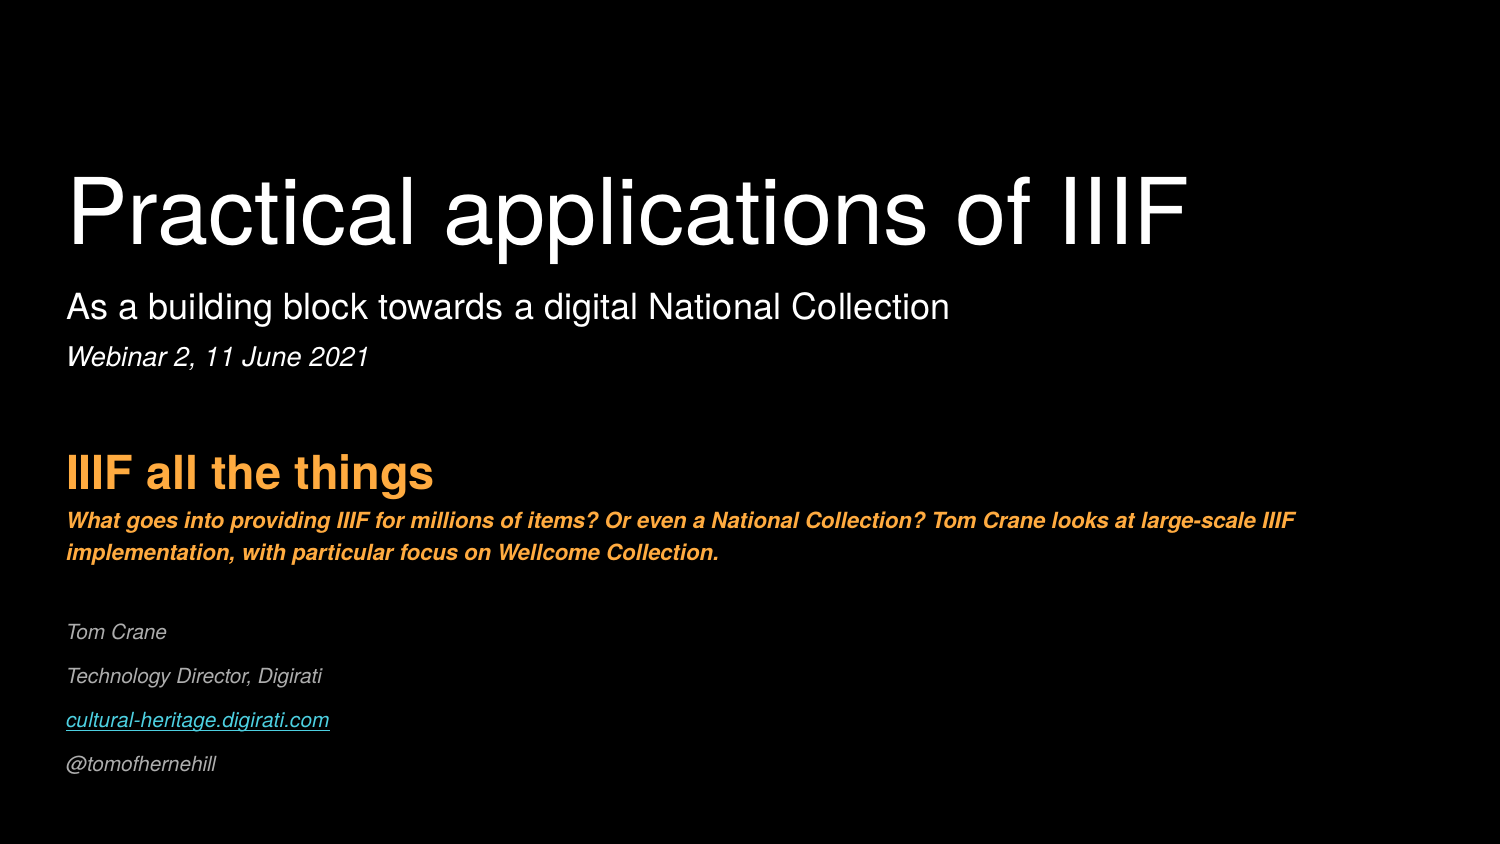

# Practical applications of IIIF As a building block towards a digital National Collection Webinar 2, 11 June 2021
IIIF all the things
What goes into providing IIIF for millions of items? Or even a National Collection? Tom Crane looks at large-scale IIIF implementation, with particular focus on Wellcome Collection.
Tom Crane
Technology Director, Digirati
cultural-heritage.digirati.com
@tomofhernehill